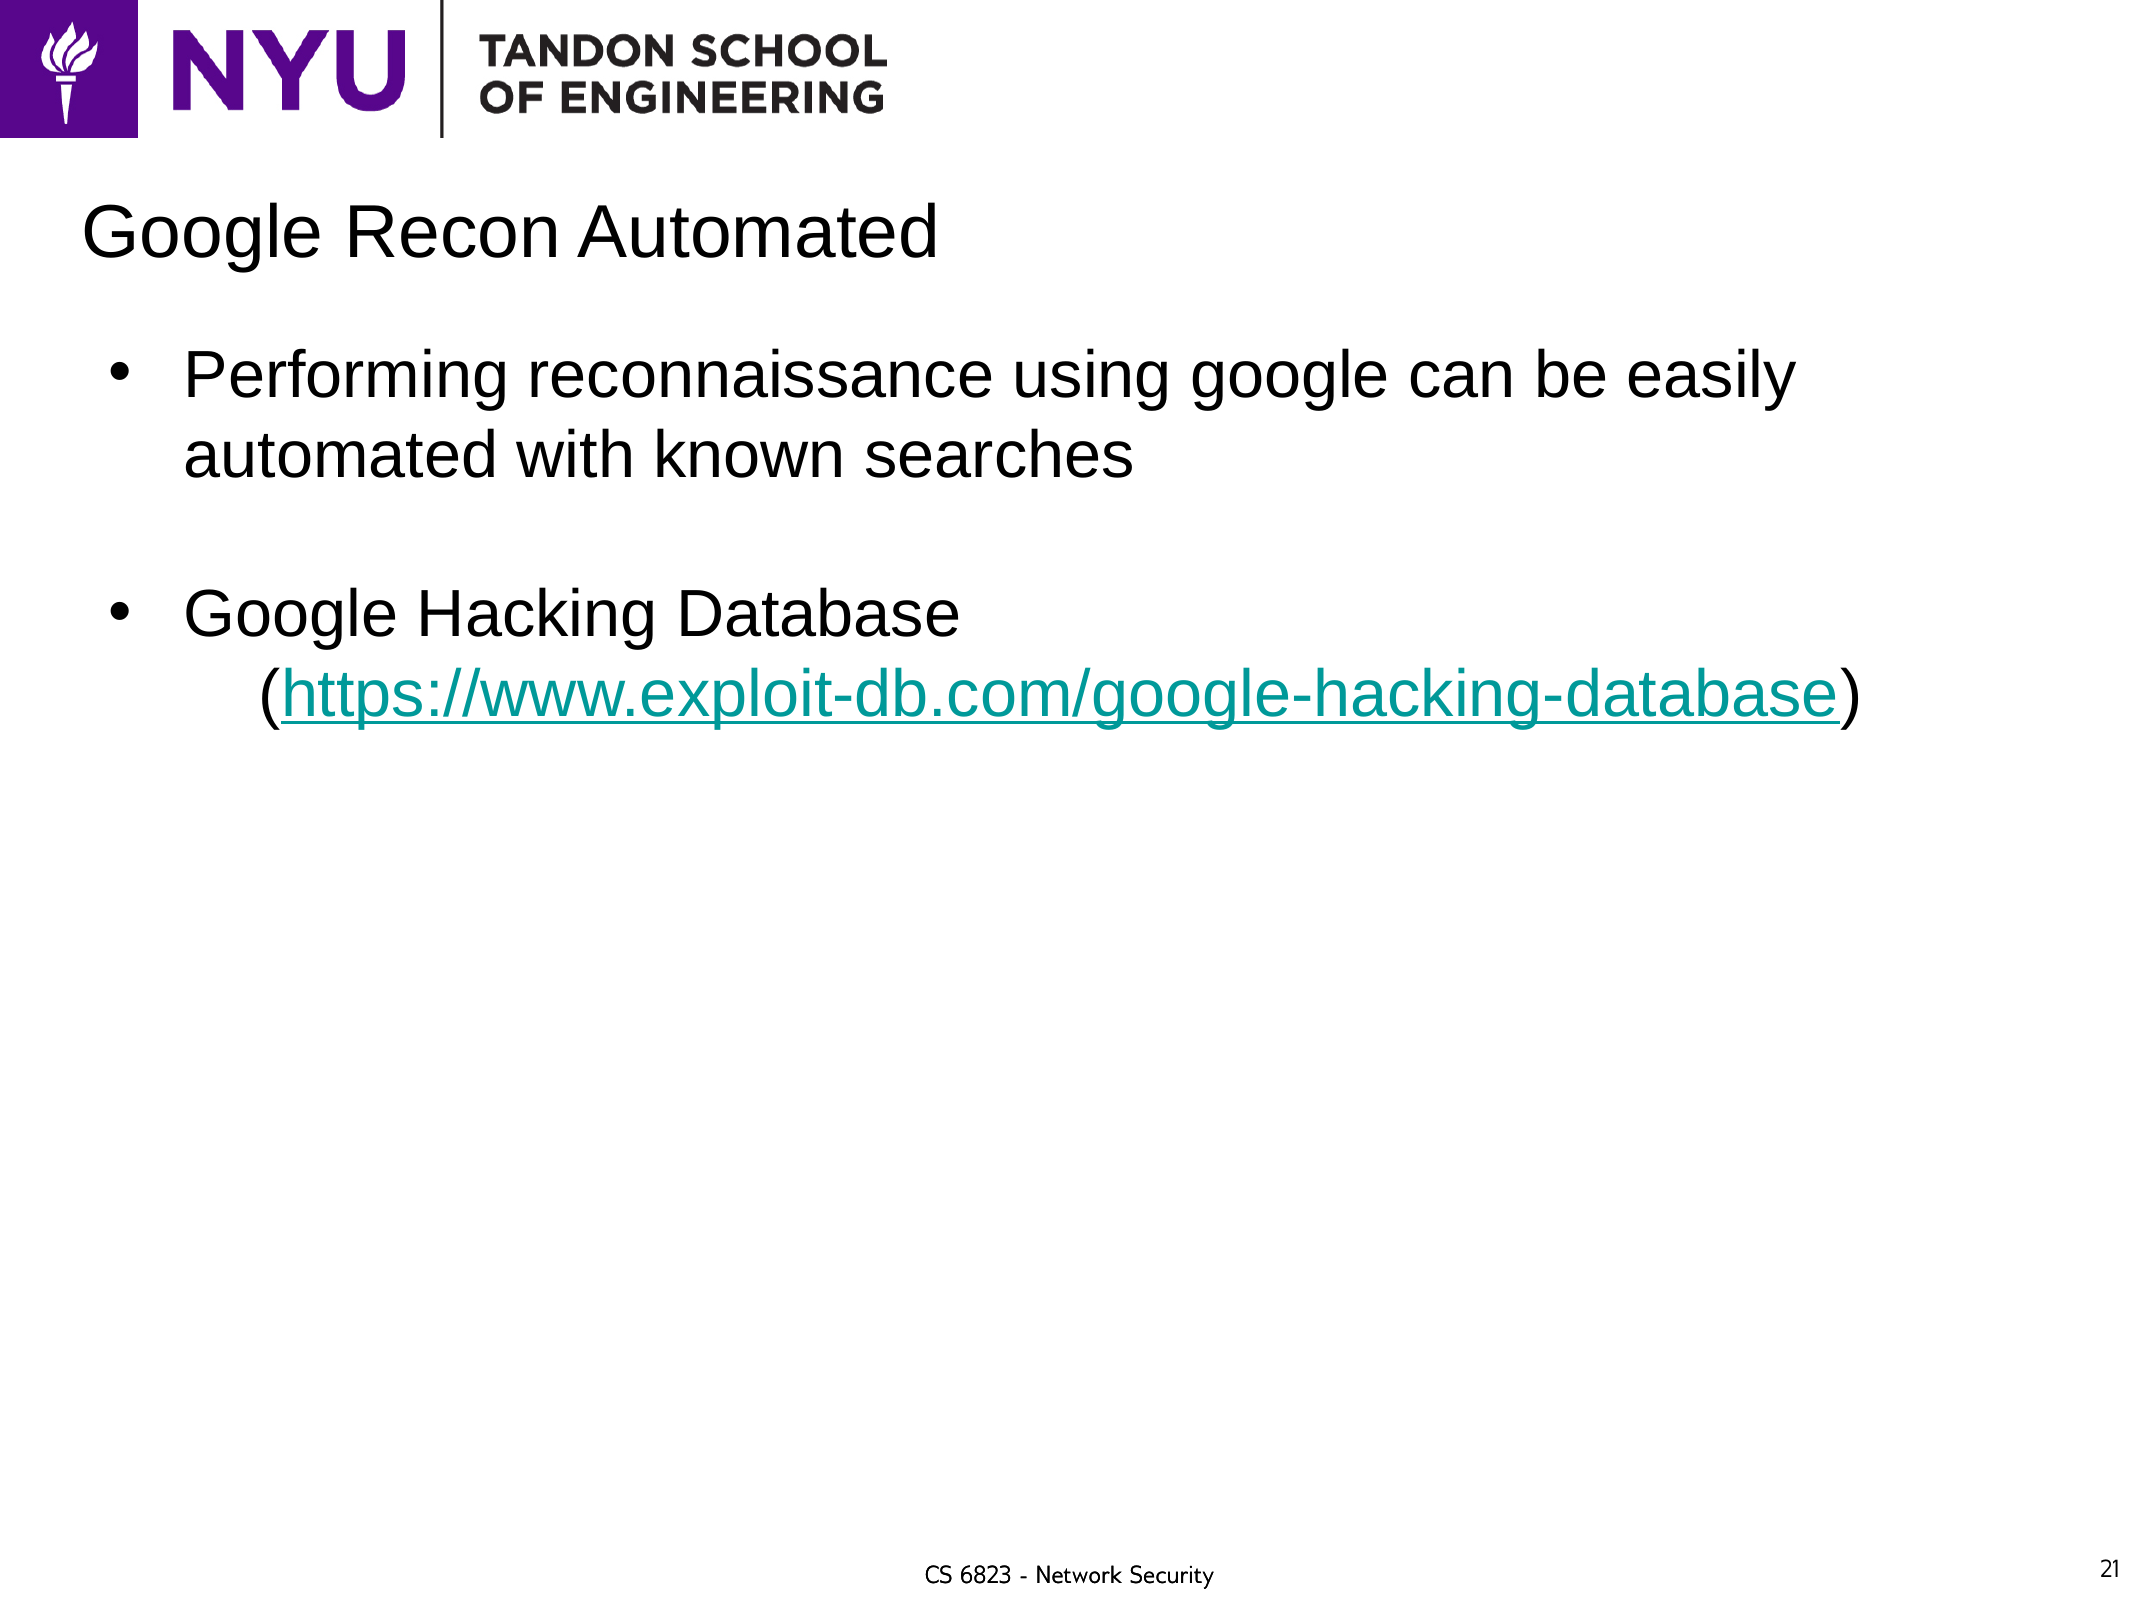

# Google Recon Automated
Performing reconnaissance using google can be easily automated with known searches

Google Hacking Database
	(https://www.exploit-db.com/google-hacking-database)

21
CS 6823 - Network Security